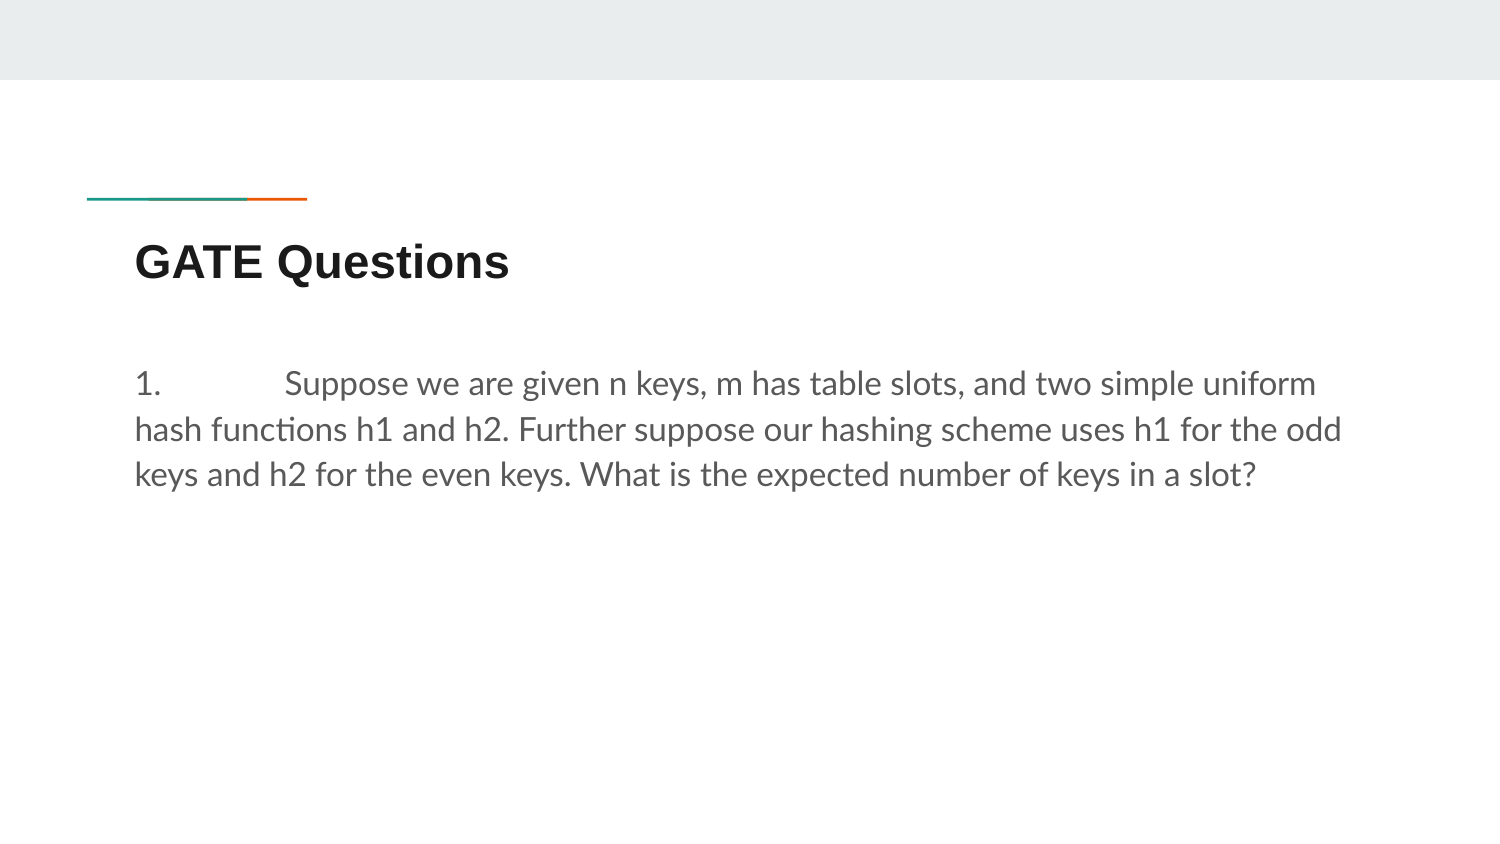

# GATE Questions
1.	Suppose we are given n keys, m has table slots, and two simple uniform hash functions h1 and h2. Further suppose our hashing scheme uses h1 for the odd keys and h2 for the even keys. What is the expected number of keys in a slot?